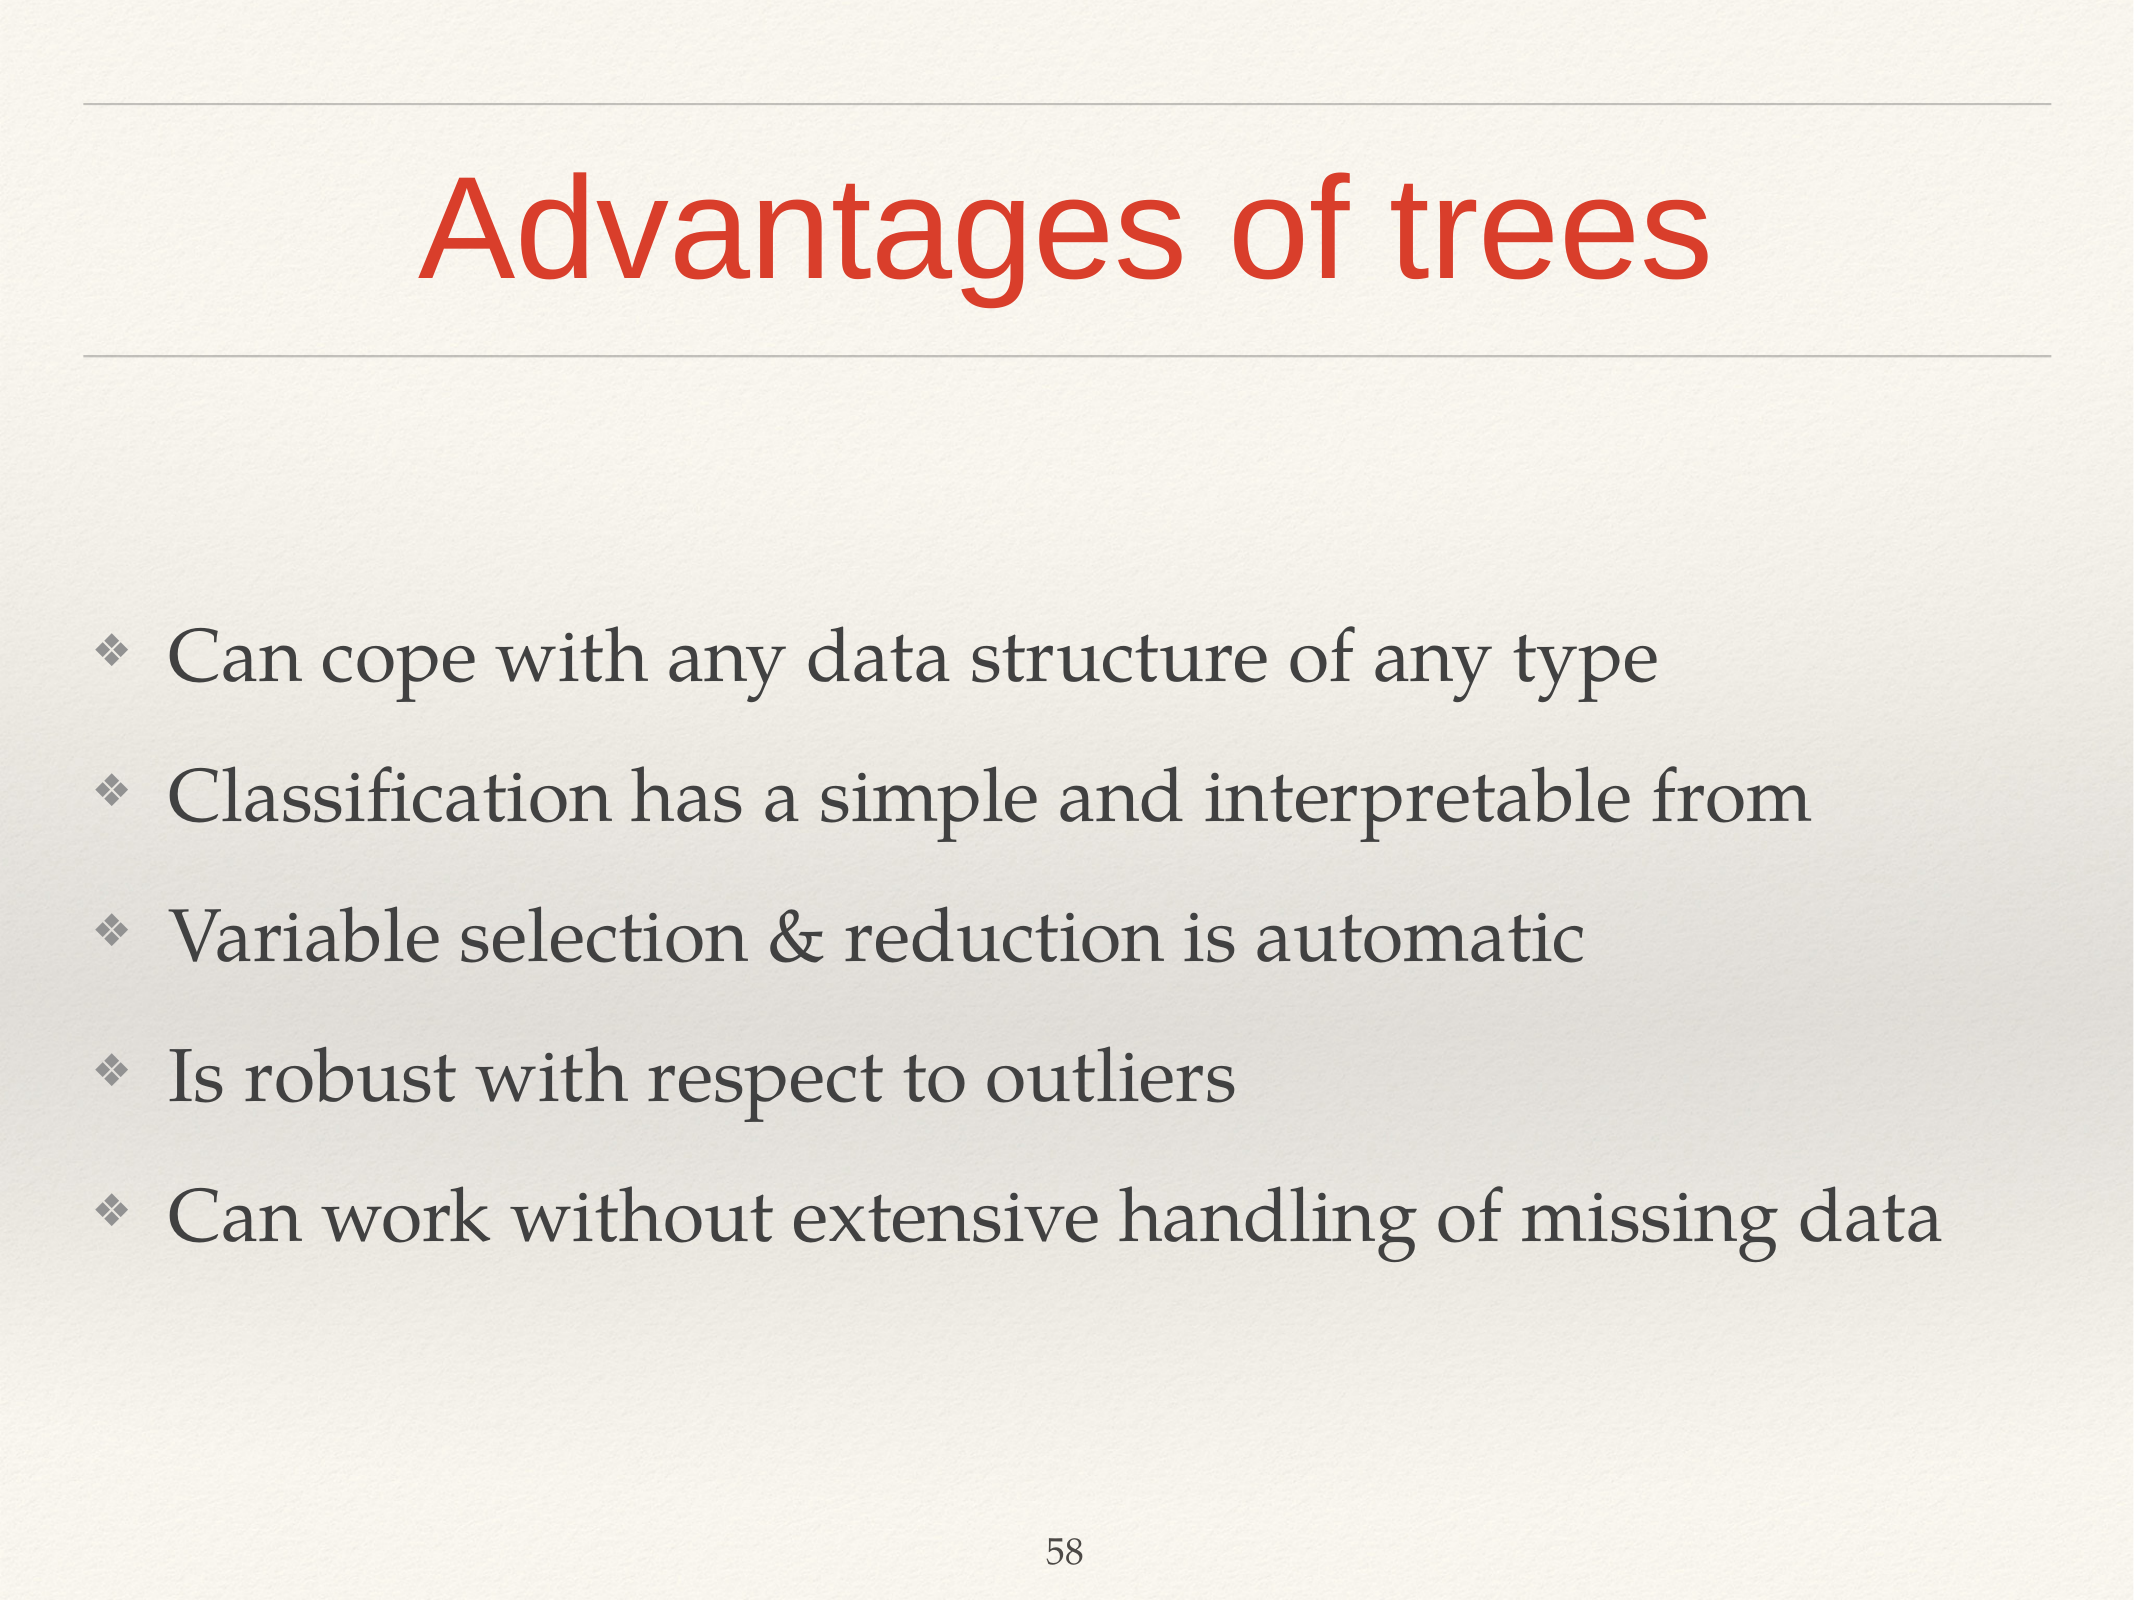

# Advantages of trees
Can cope with any data structure of any type
Classification has a simple and interpretable from
Variable selection & reduction is automatic
Is robust with respect to outliers
Can work without extensive handling of missing data
58